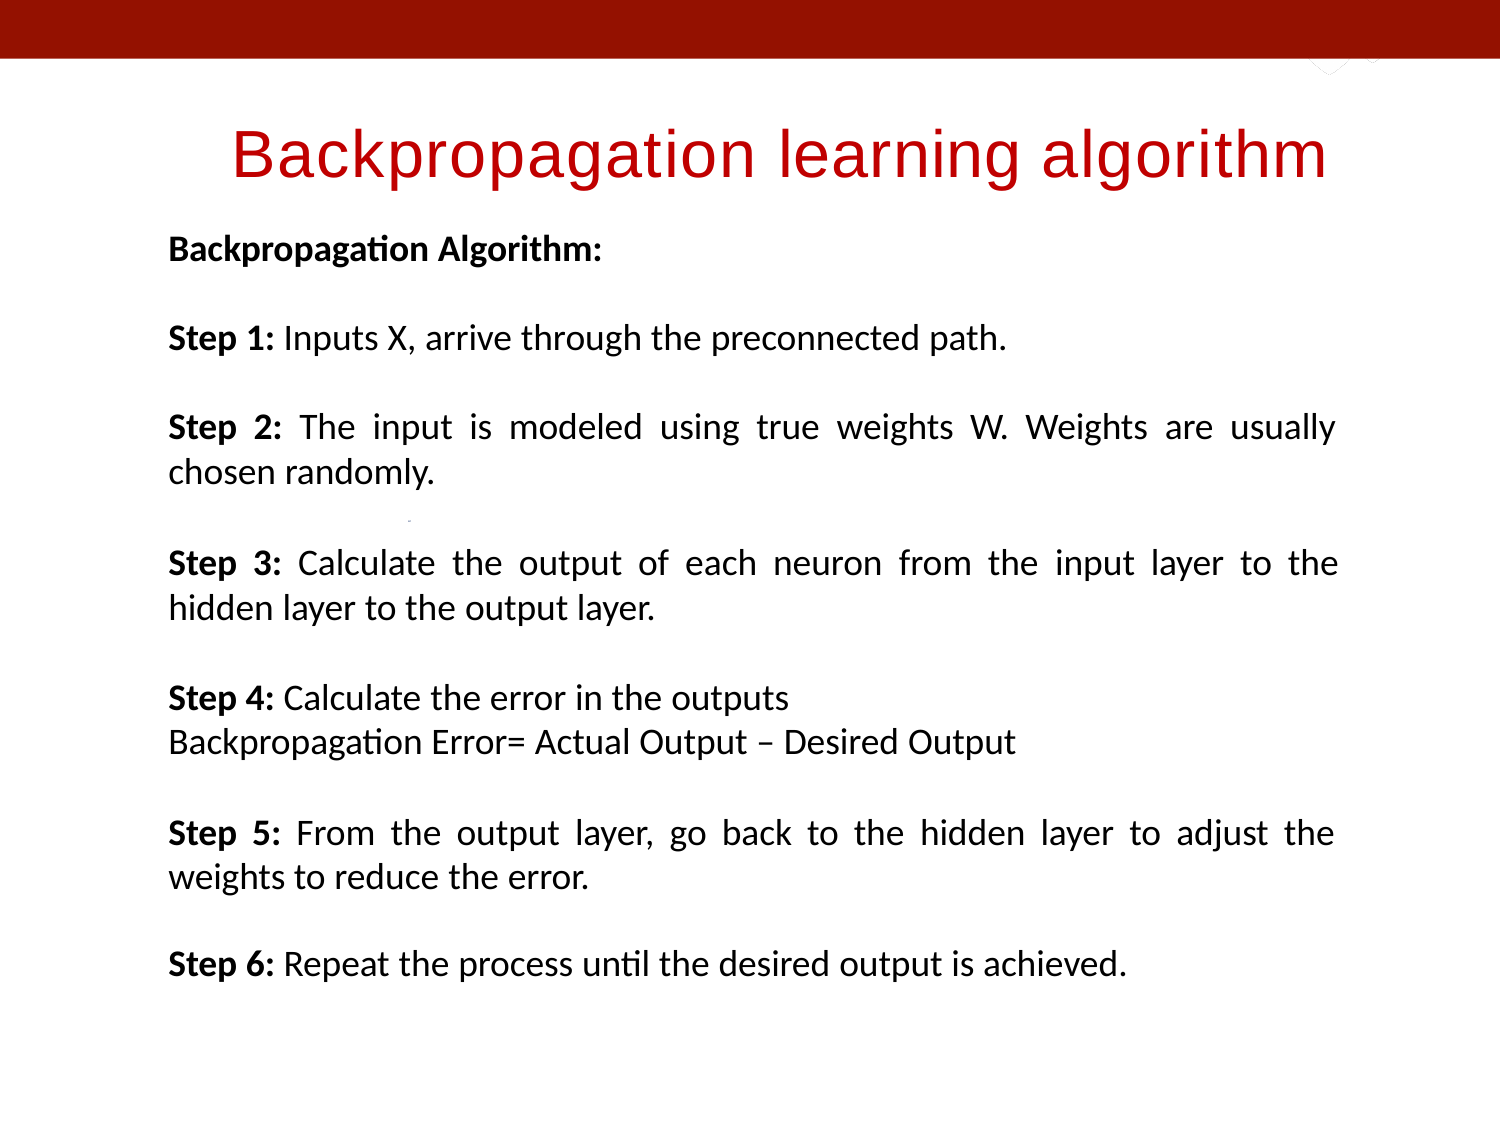

# Backpropagation learning algorithm
Backpropagation Algorithm:

Step 1: Inputs X, arrive through the preconnected path.

Step 2: The input is modeled using true weights W. Weights are usually  chosen randomly.
CC

Step 3: Calculate the output of each neuron from the input layer to the  hidden layer to the output layer.

Step 4: Calculate the error in the outputs  Backpropagation Error= Actual Output – Desired Output

Step 5: From the output layer, go back to the hidden layer to adjust the  weights to reduce the error.

Step 6: Repeat the process until the desired output is achieved.